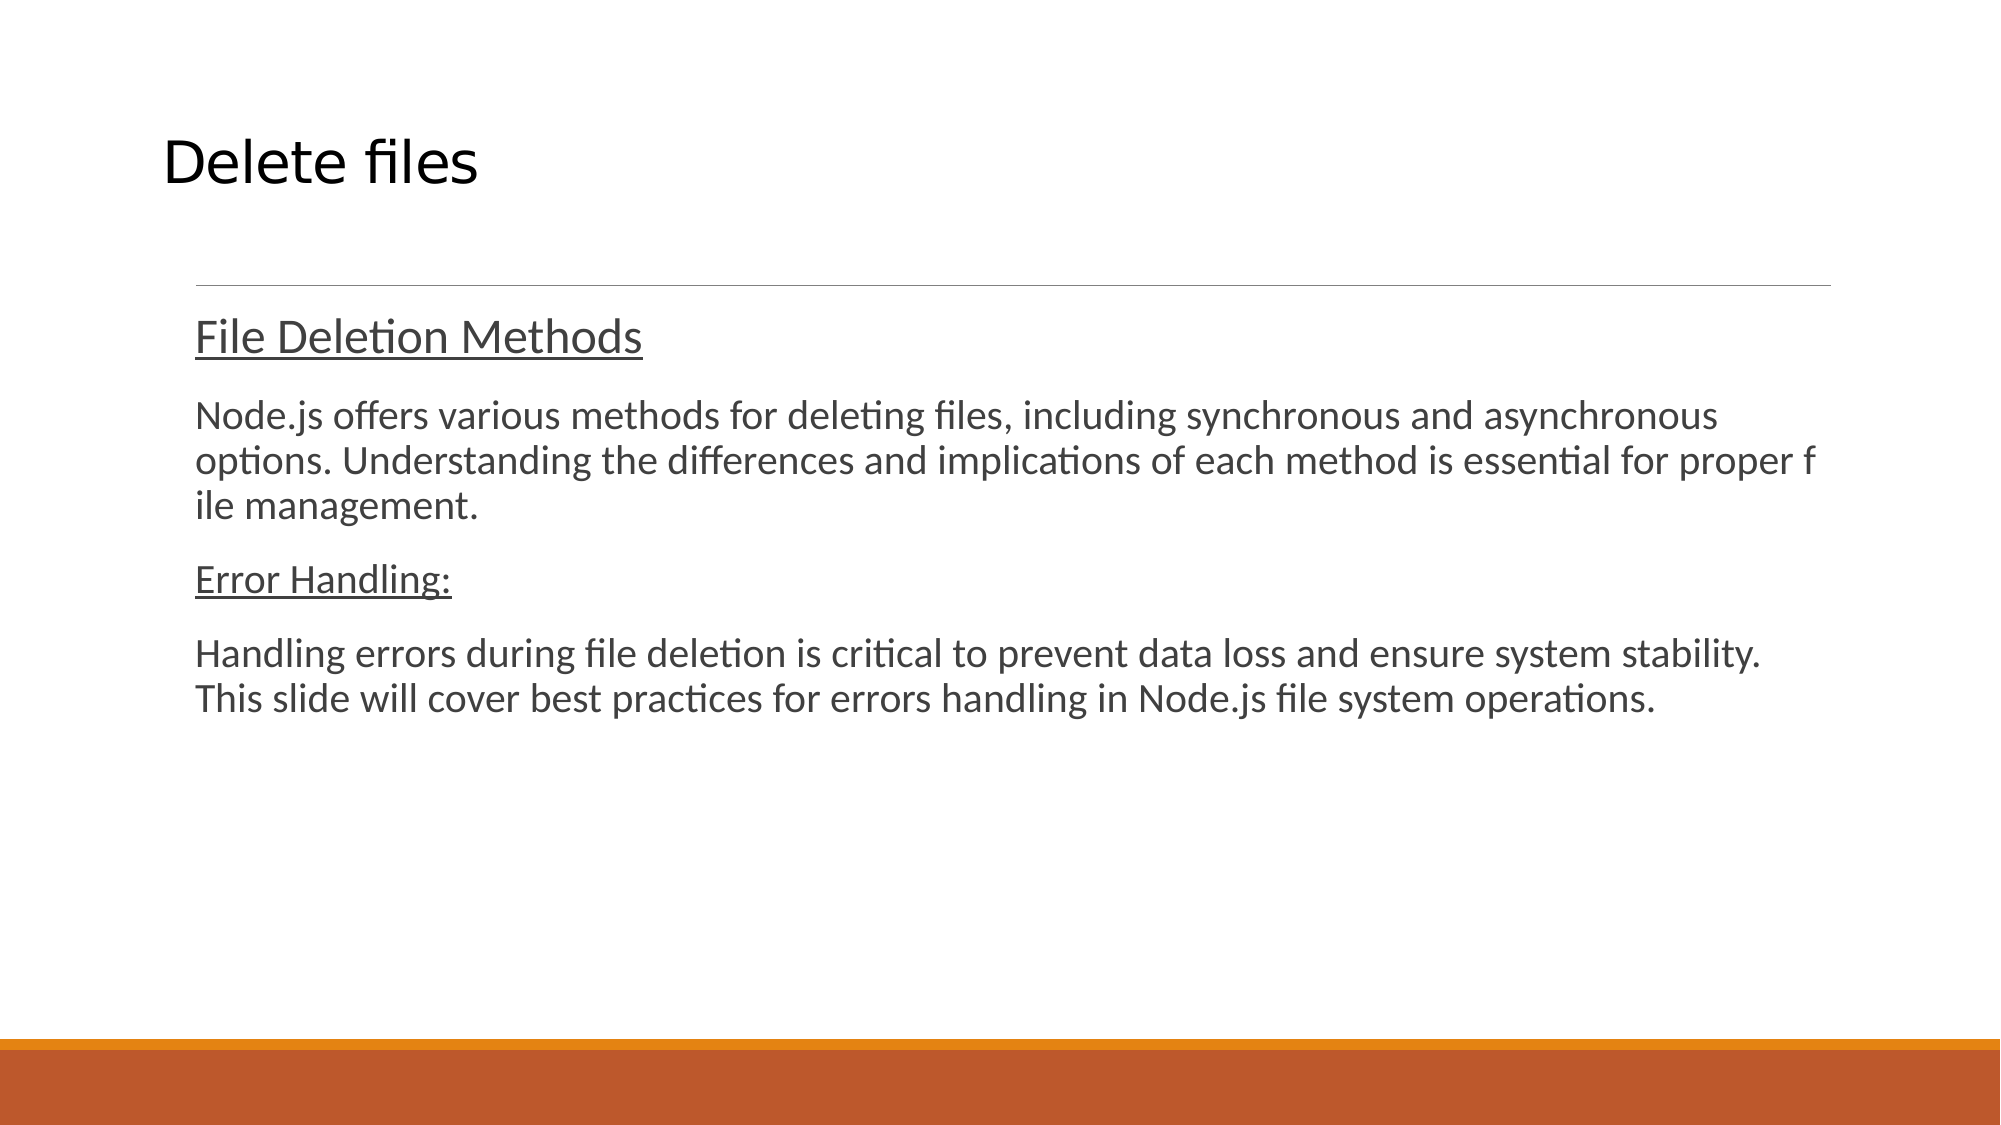

# Delete files
File Deletion Methods
Node.js offers various methods for deleting files, including synchronous and asynchronous options. Understanding the differences and implications of each method is essential for proper f ile management.
Error Handling:
Handling errors during file deletion is critical to prevent data loss and ensure system stability. This slide will cover best practices for errors handling in Node.js file system operations.